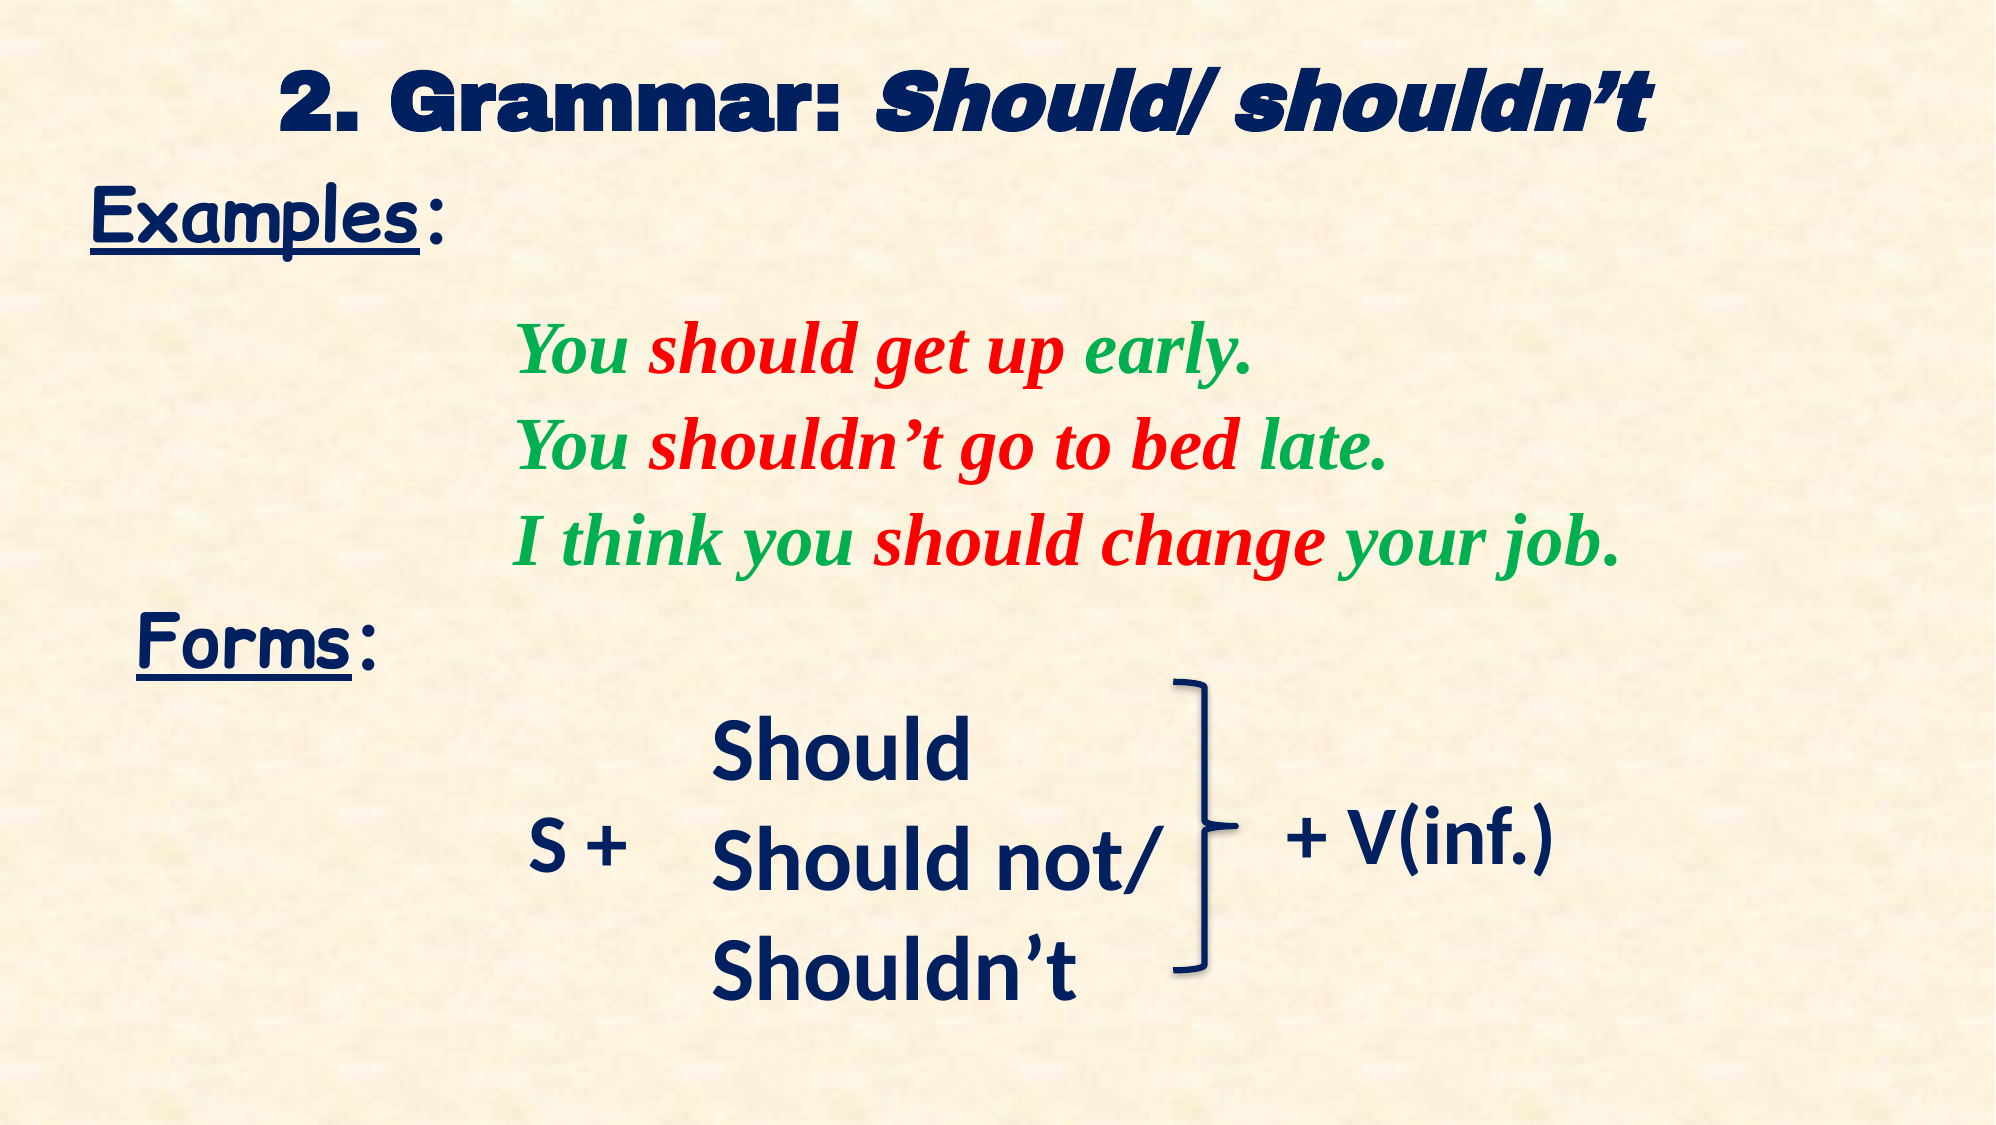

2. Grammar: Should/ shouldn’t
Examples:
You should get up early.
You shouldn’t go to bed late.
I think you should change your job.
Forms:
Should
Should not/ Shouldn’t

+ V(inf.)
S +